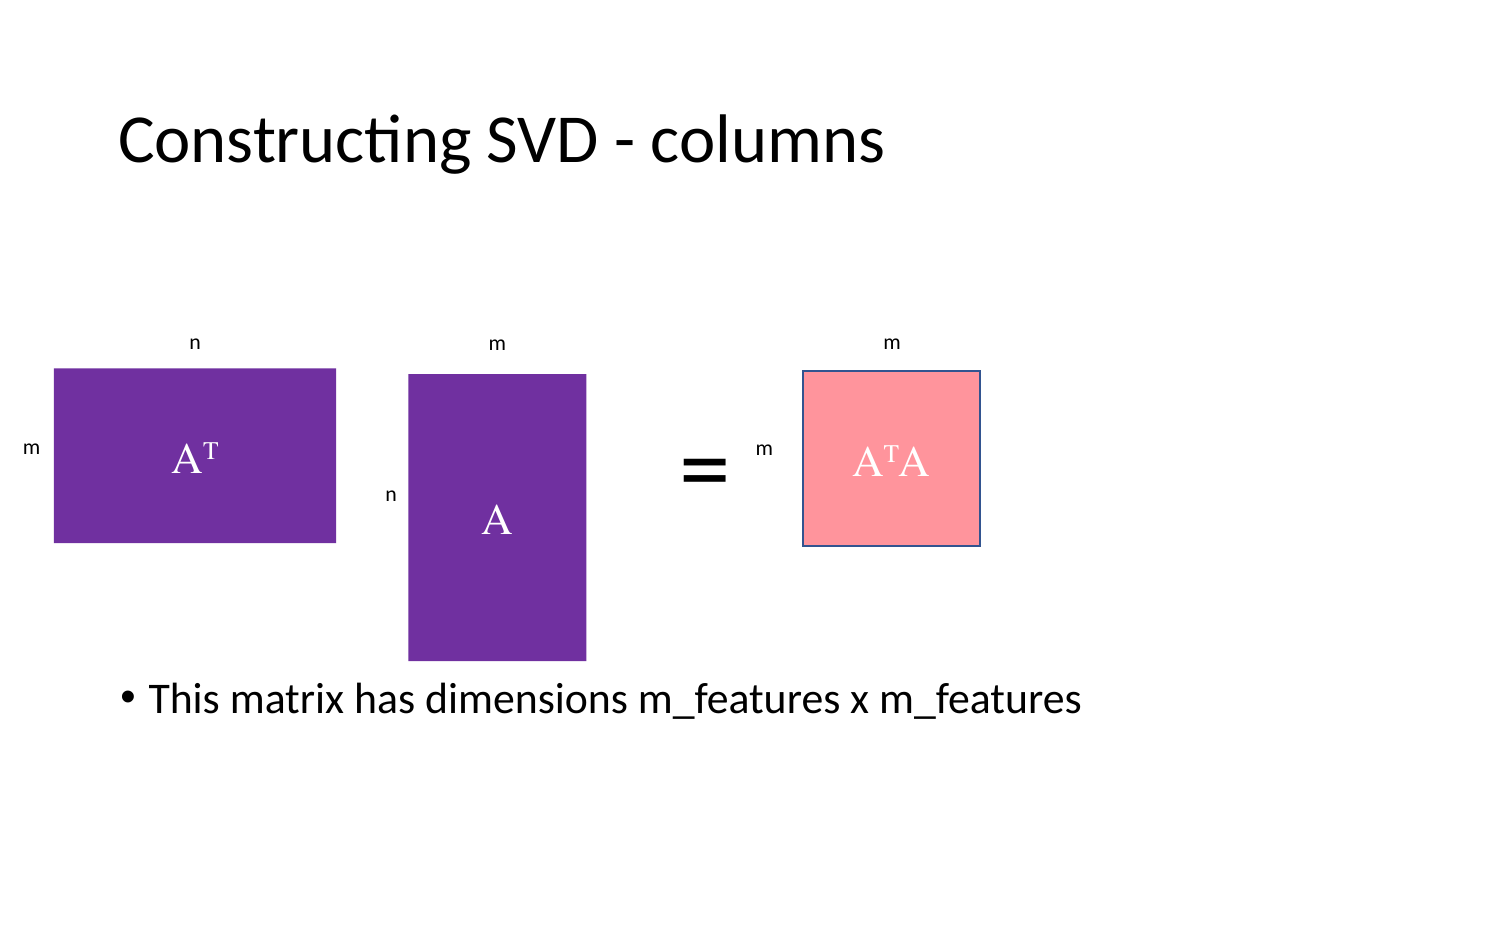

# Constructing SVD - columns
n
m
m
AT
ATA
A
=
m
m
n
This matrix has dimensions m_features x m_features